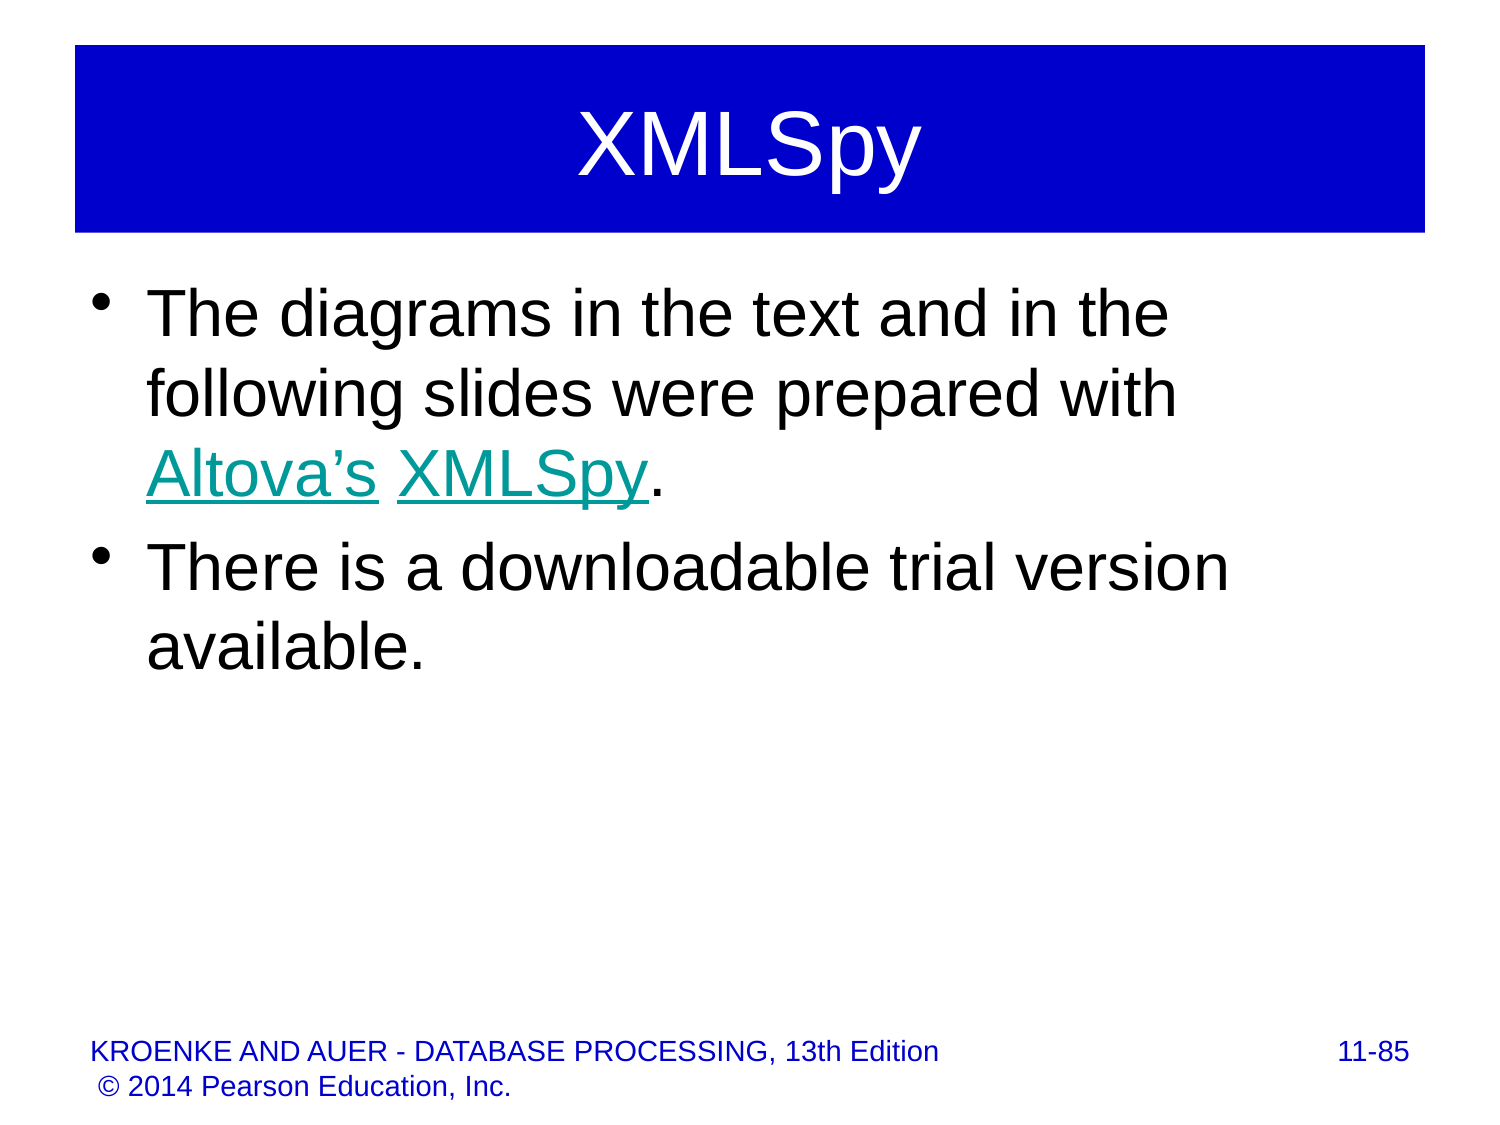

# XMLSpy
The diagrams in the text and in the following slides were prepared with Altova’s XMLSpy.
There is a downloadable trial version available.
11-85

KROENKE AND AUER - DATABASE PROCESSING, 13th Edition  © 2014 Pearson Education, Inc.